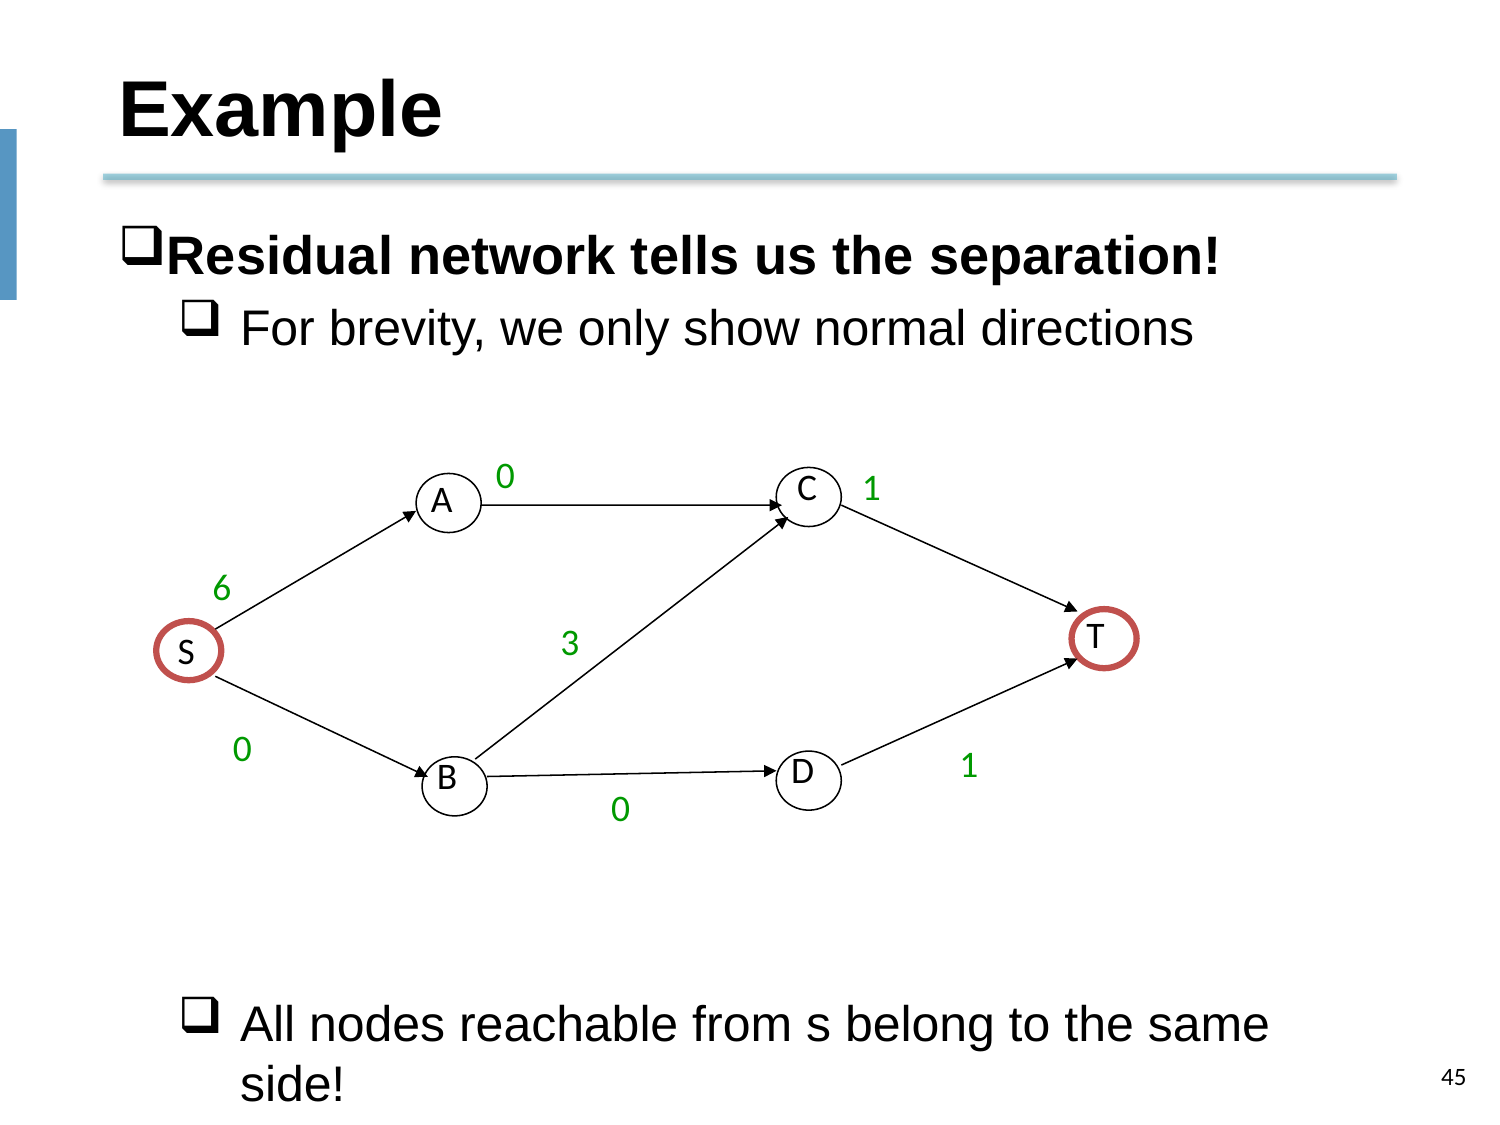

# Example
Residual network tells us the separation!
For brevity, we only show normal directions

All nodes reachable from s belong to the same side!
0
1
6
3
0
1
0
C
A

T

S

D
B

45